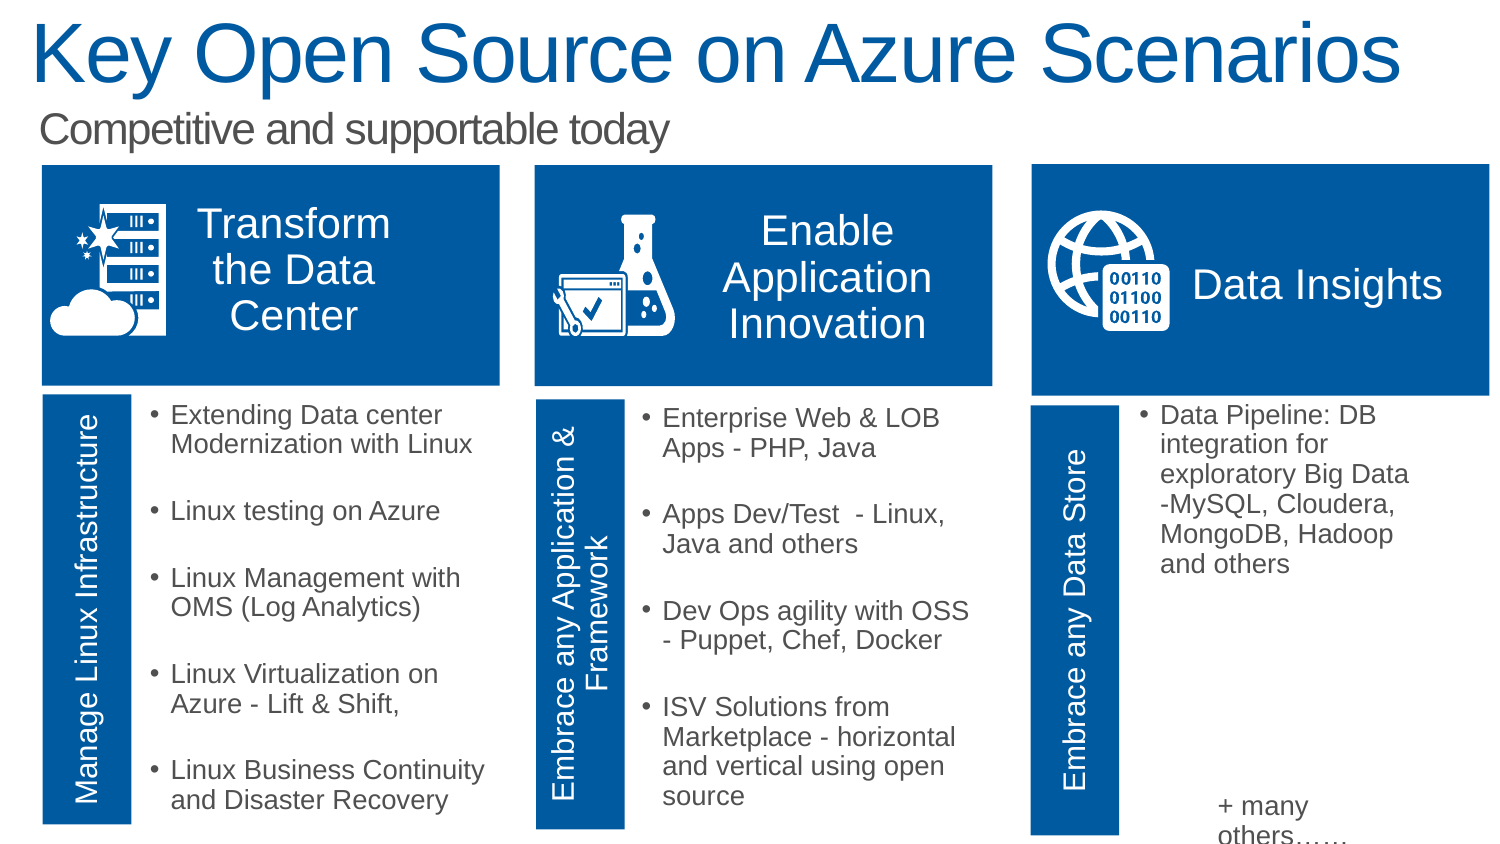

# Key Open Source on Azure Scenarios
Competitive and supportable today

Data Pipeline: DB integration for exploratory Big Data
-MySQL, Cloudera, MongoDB, Hadoop and others
+ many others……
Embrace any Data Store
Data Insights

Extending Data center Modernization with Linux
Linux testing on Azure
Linux Management with OMS (Log Analytics)
Linux Virtualization on Azure - Lift & Shift,
Linux Business Continuity and Disaster Recovery
Manage Linux Infrastructure
Transform the Data Center

Enable Application Innovation

Enterprise Web & LOB Apps - PHP, Java
Apps Dev/Test  - Linux, Java and others
Dev Ops agility with OSS
- Puppet, Chef, Docker
ISV Solutions from Marketplace - horizontal and vertical using open source
Embrace any Application & Framework